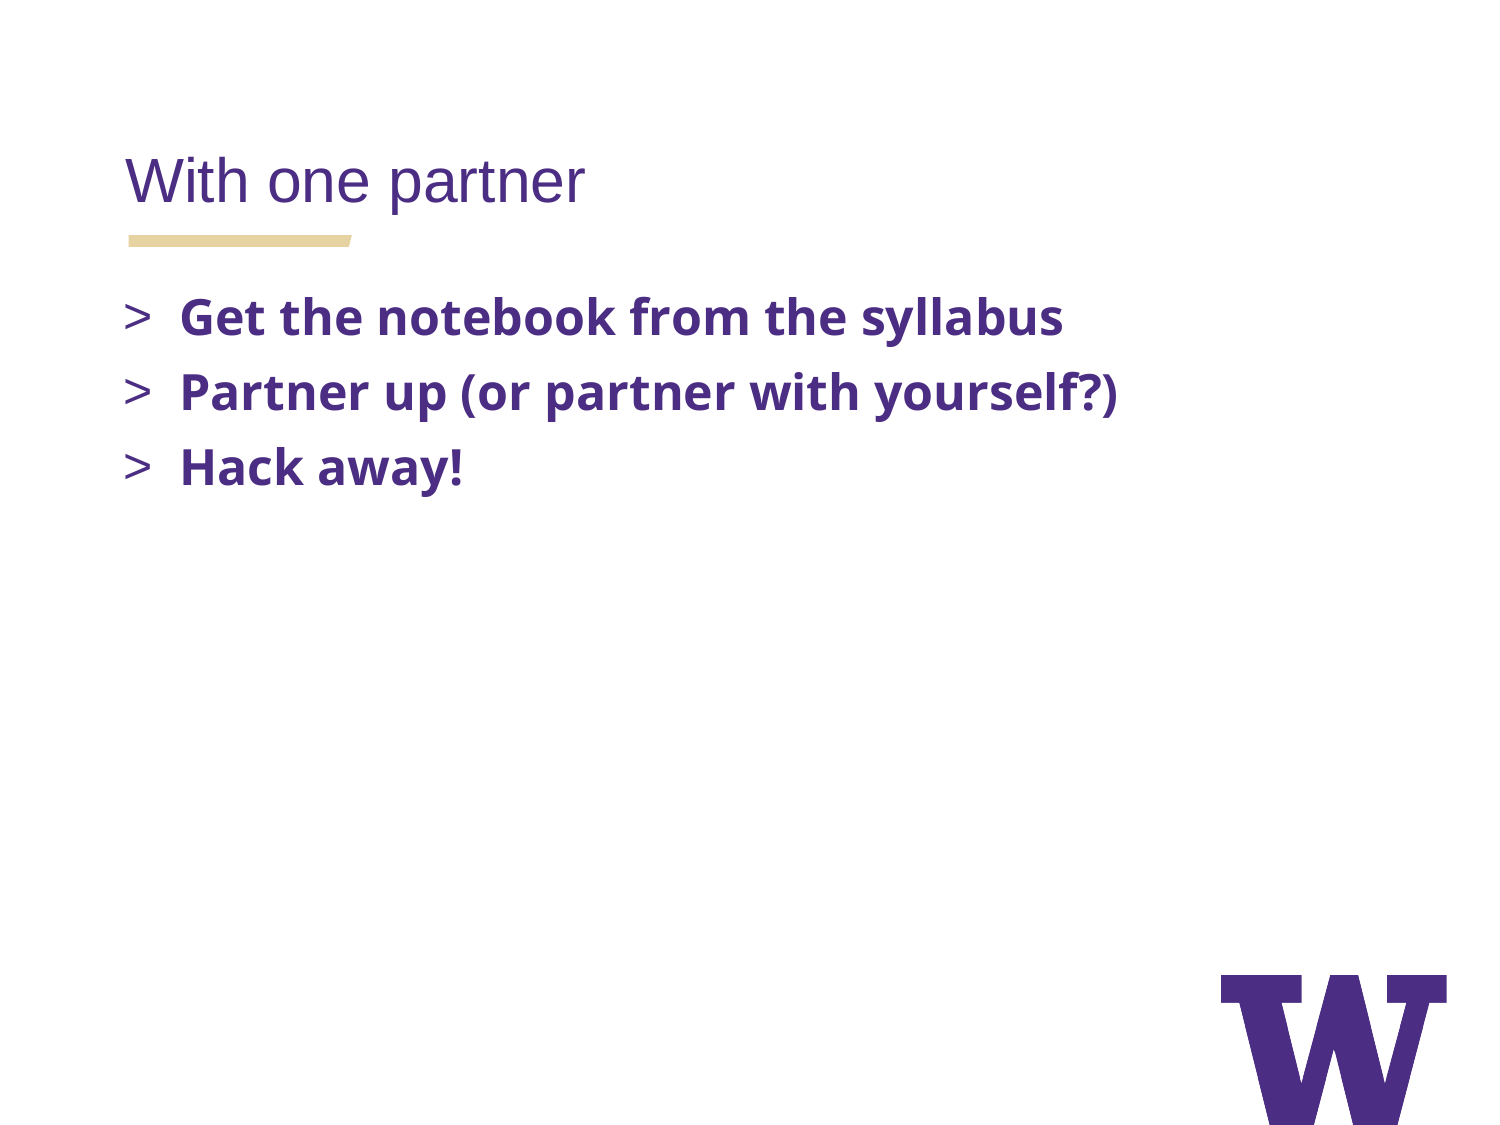

With one partner
Get the notebook from the syllabus
Partner up (or partner with yourself?)
Hack away!